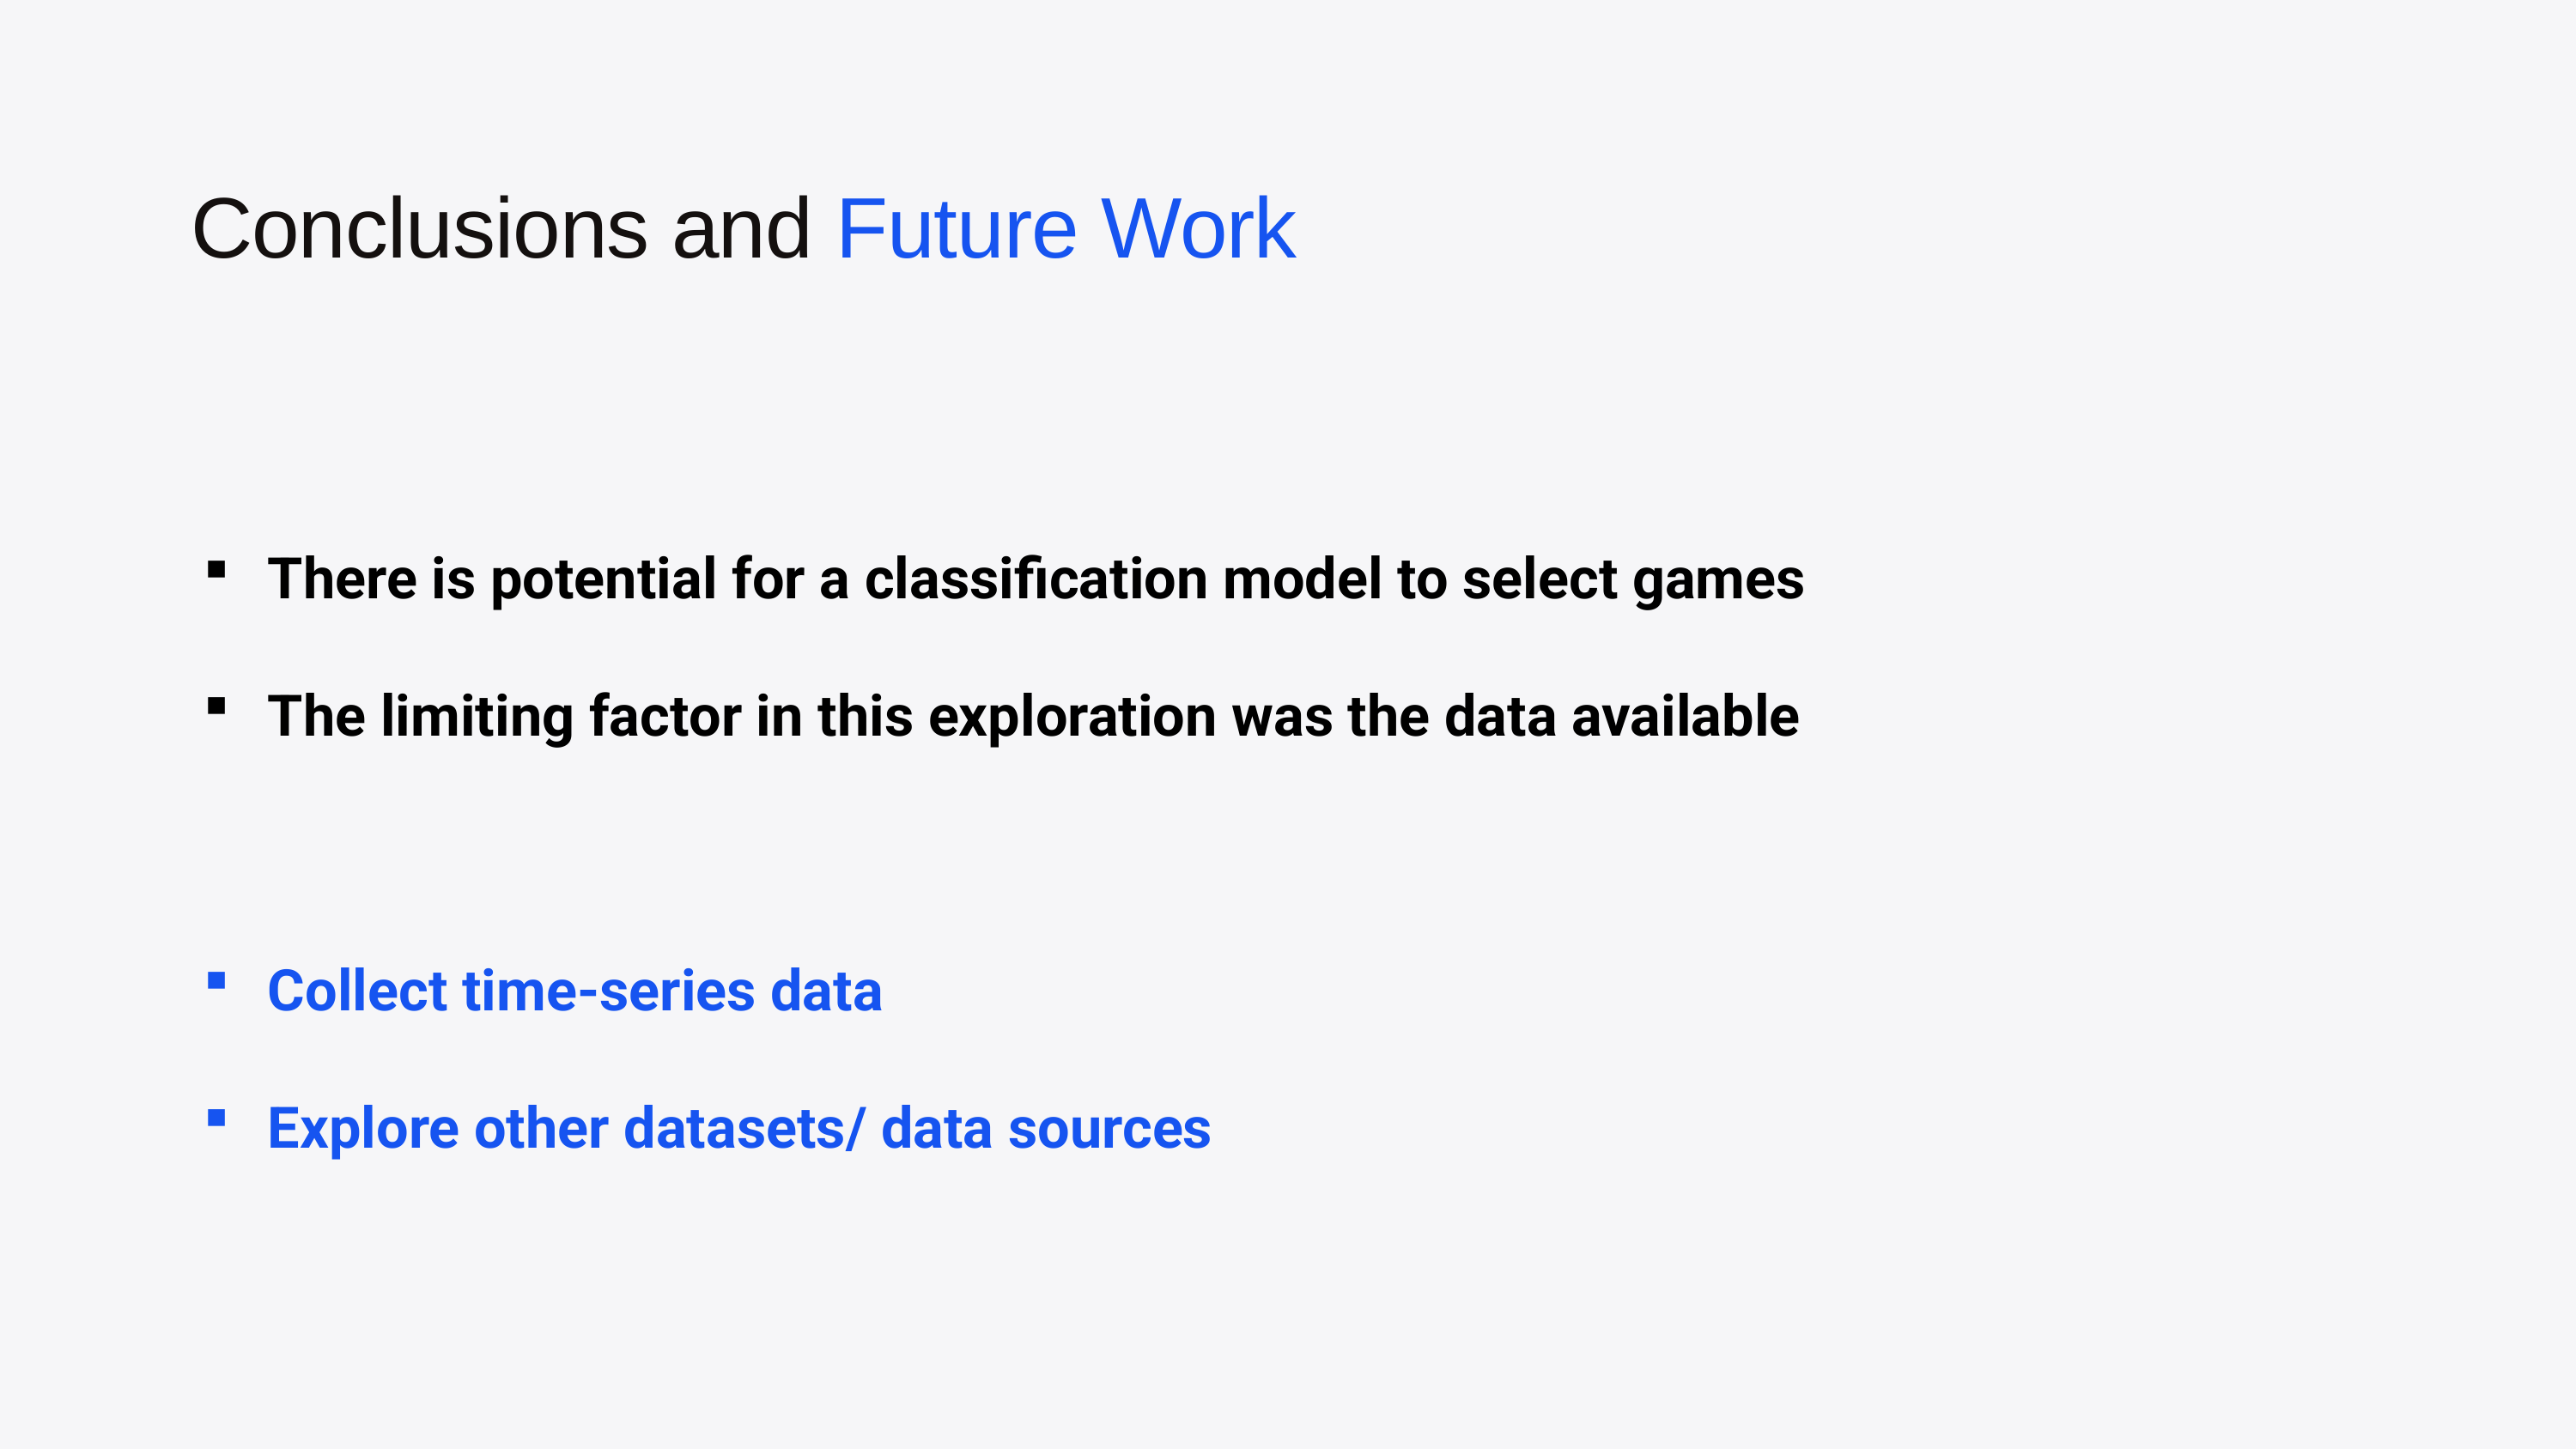

Conclusions and Future Work

There is potential for a classification model to select games
The limiting factor in this exploration was the data available

Collect time-series data
Explore other datasets/ data sources